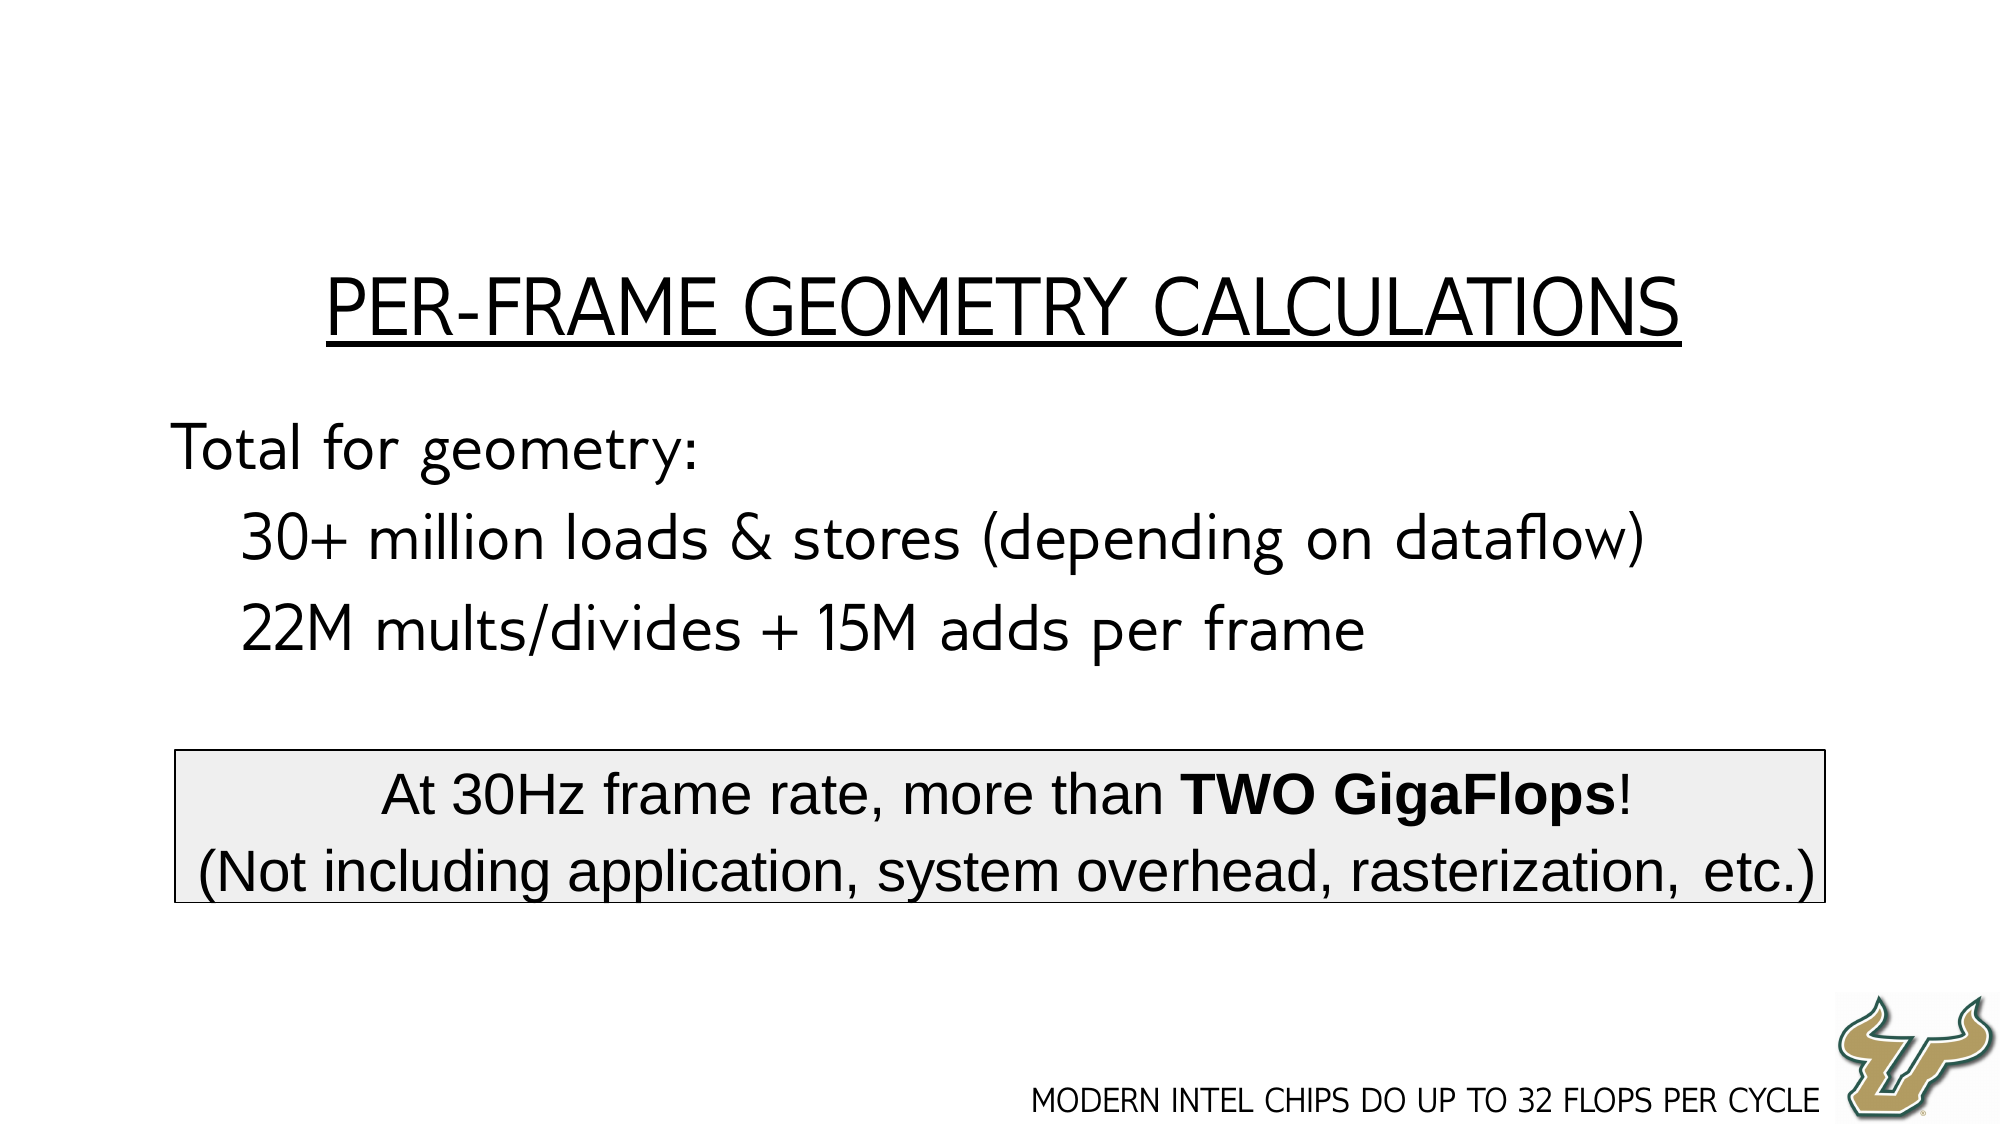

Per-Frame Geometry Calculations
Total for geometry:
30+ million loads & stores (depending on dataflow)
22M mults/divides + 15M adds per frame

At 30Hz frame rate, more than TWO GigaFlops!
(Not including application, system overhead, rasterization, etc.)
Modern intel chips do up to 32 flops per cycle